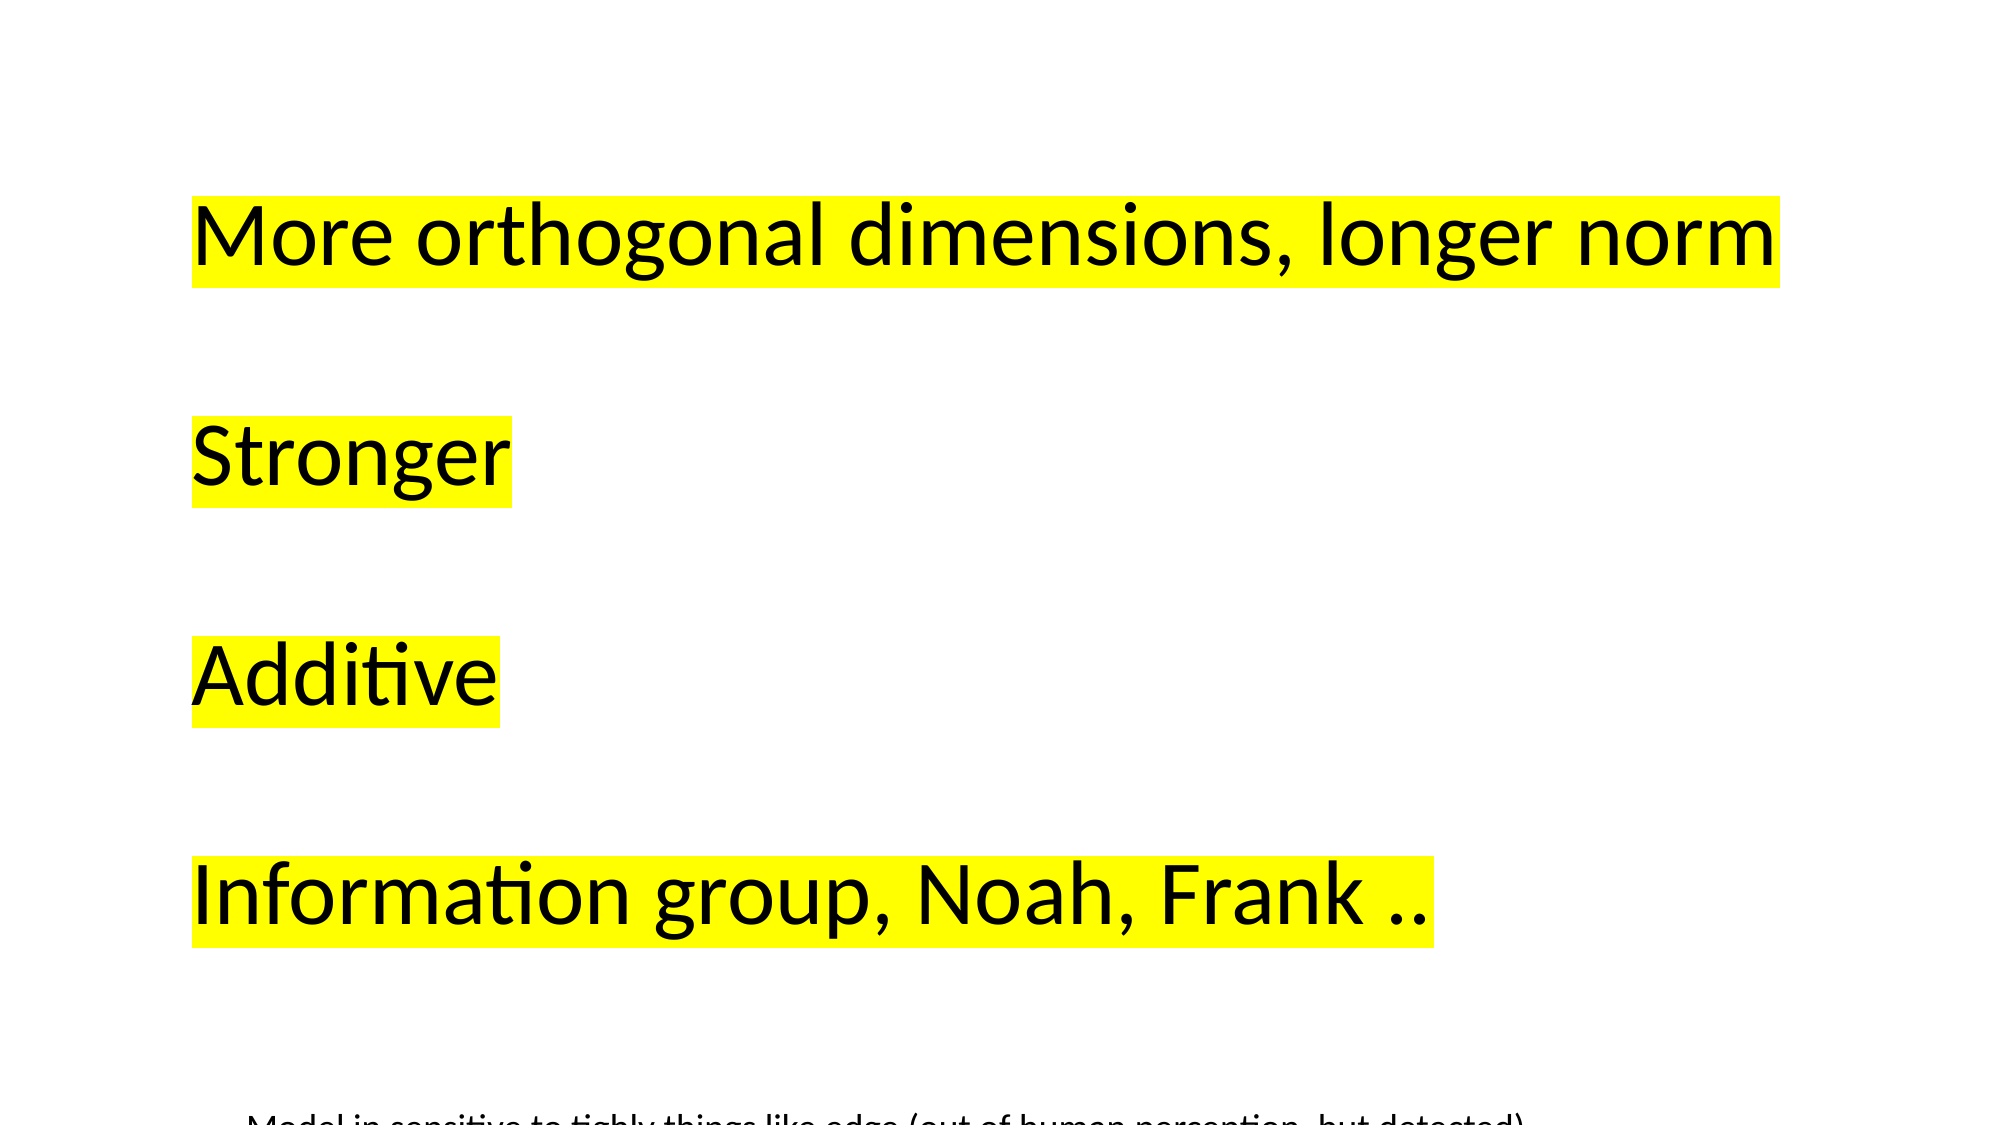

More orthogonal dimensions, longer norm

Stronger

Additive

Information group, Noah, Frank ..
Model in sensitive to tighly things like edge (out of human perception, but detected)

GenAI: informative pieces